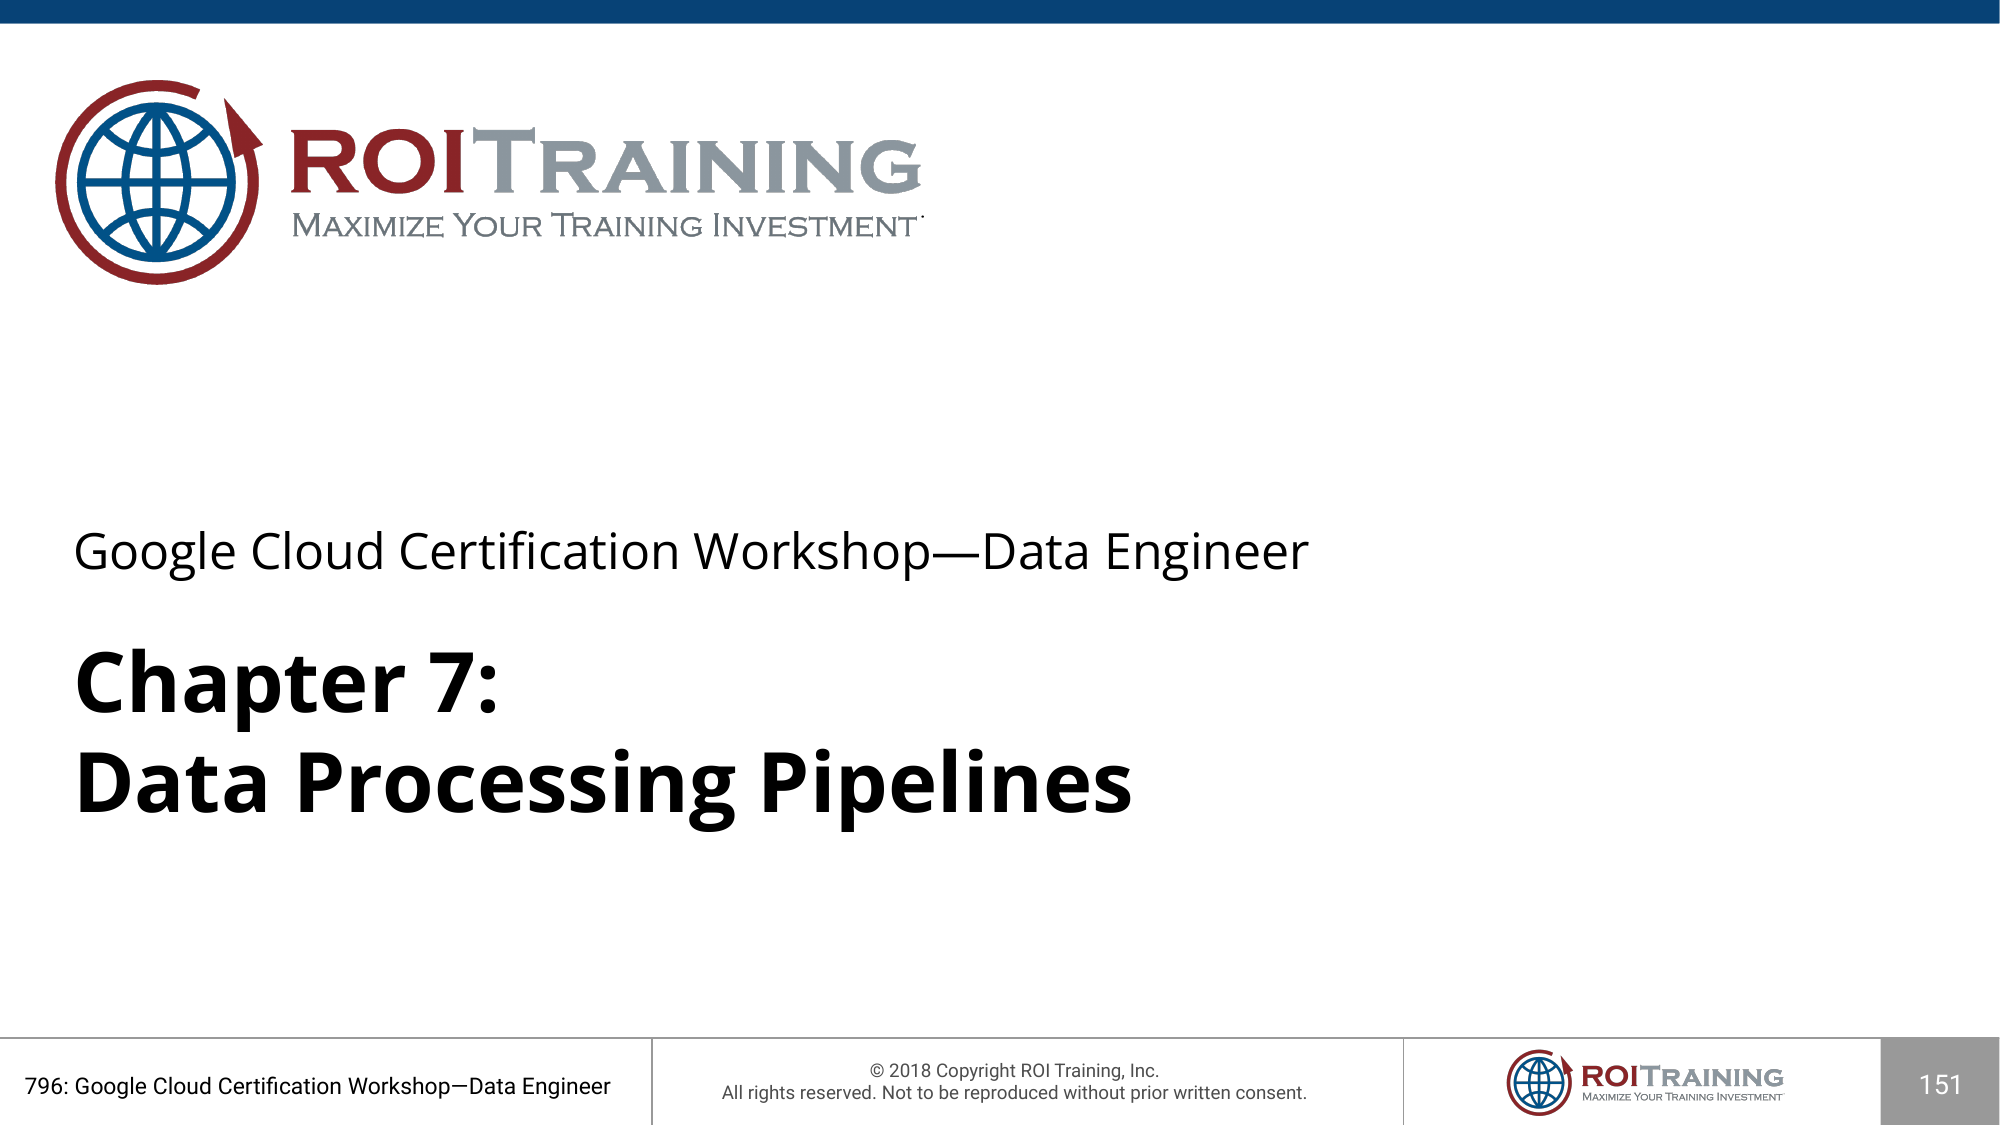

Google Cloud Certification Workshop—Data Engineer
Chapter 7:
Data Processing Pipelines